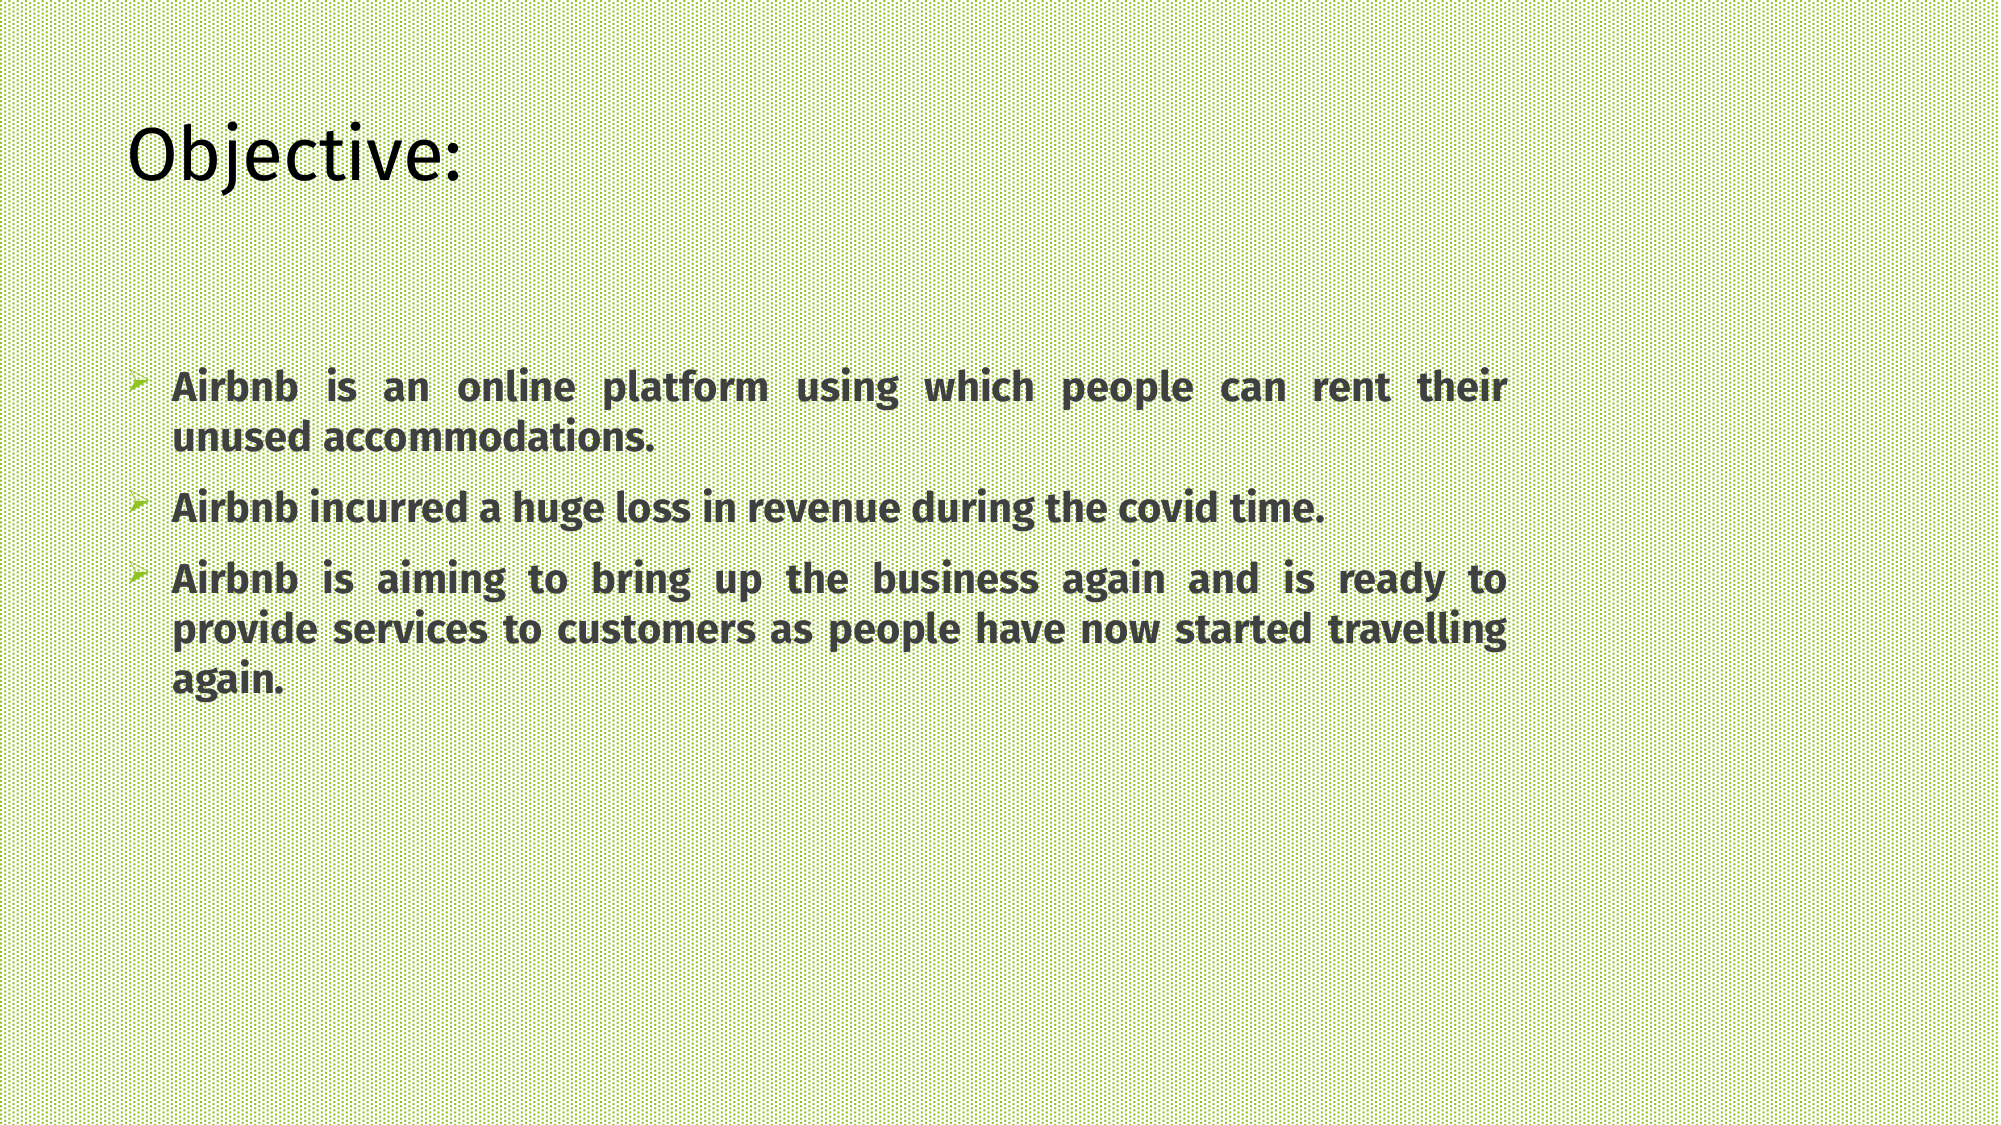

# Objective:
Airbnb  is  an  online  platform  using  which  people  can  rent  their unused accommodations.
Airbnb incurred a huge loss in revenue during the covid time.
Airbnb is aiming to bring up the business again and is ready to provide services to customers as people have now started travelling again.